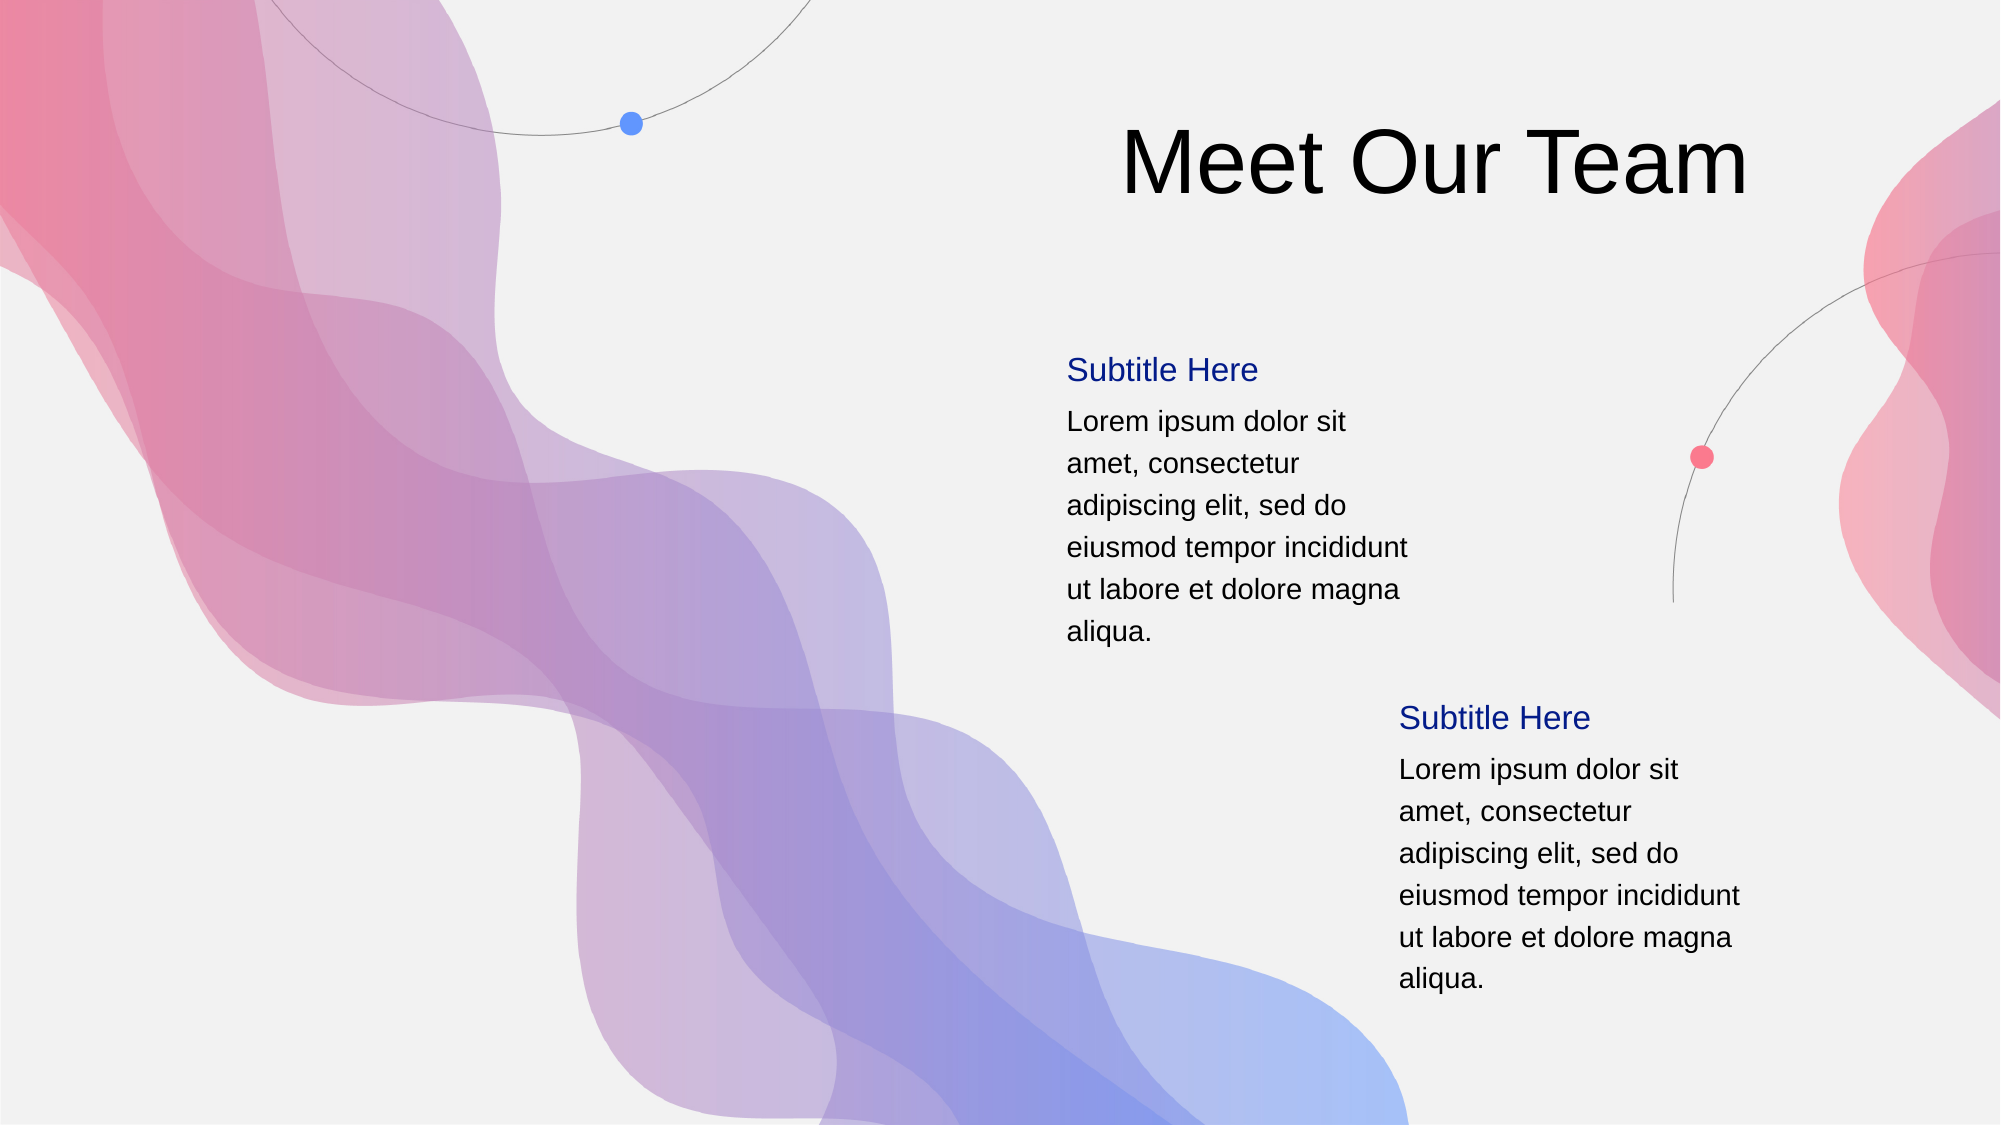

# Meet Our Team

Subtitle Here
Lorem ipsum dolor sit amet, consectetur adipiscing elit, sed do eiusmod tempor incididunt ut labore et dolore magna aliqua.

Subtitle Here

Lorem ipsum dolor sit amet, consectetur adipiscing elit, sed do eiusmod tempor incididunt ut labore et dolore magna aliqua.